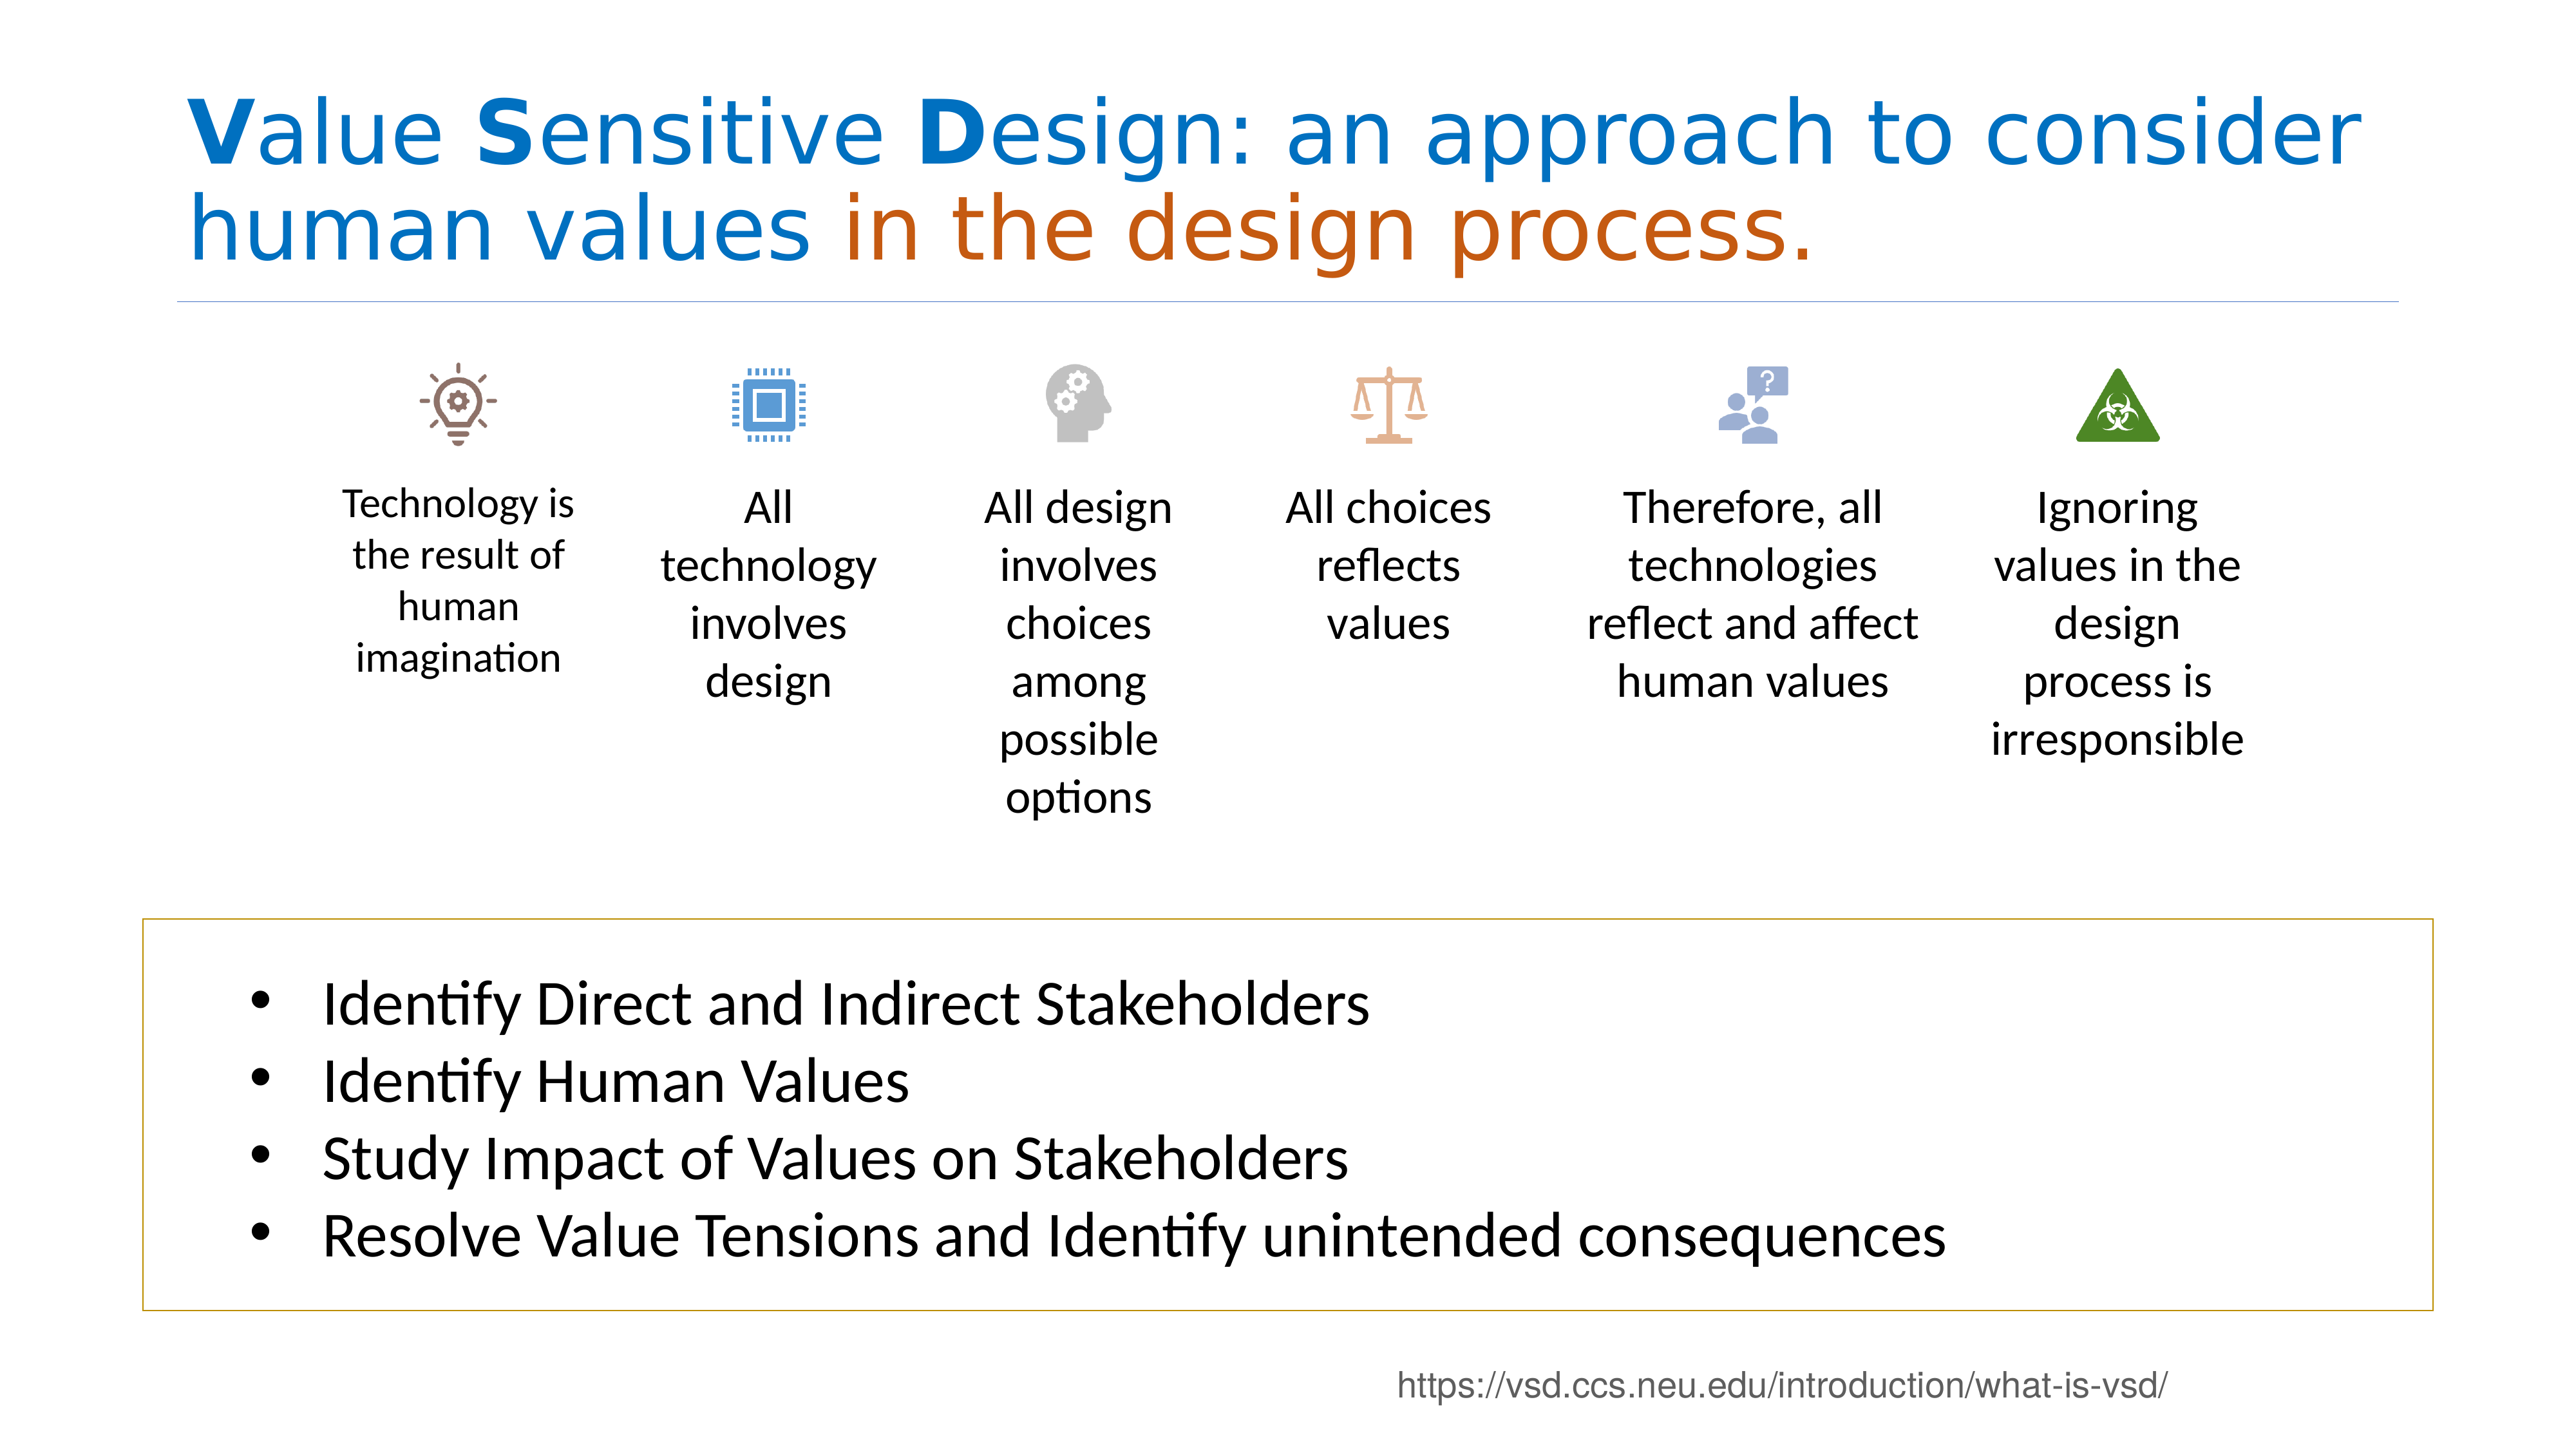

# Value Sensitive Design: an approach to consider human values in the design process.
Technology is the result of human imagination
All technology involves design
All design involves choices among possible options
All choices reflects values
Therefore, all technologies reflect and affect human values
Ignoring values in the design process is irresponsible
Identify Direct and Indirect Stakeholders
Identify Human Values
Study Impact of Values on Stakeholders
Resolve Value Tensions and Identify unintended consequences
https://vsd.ccs.neu.edu/introduction/what-is-vsd/